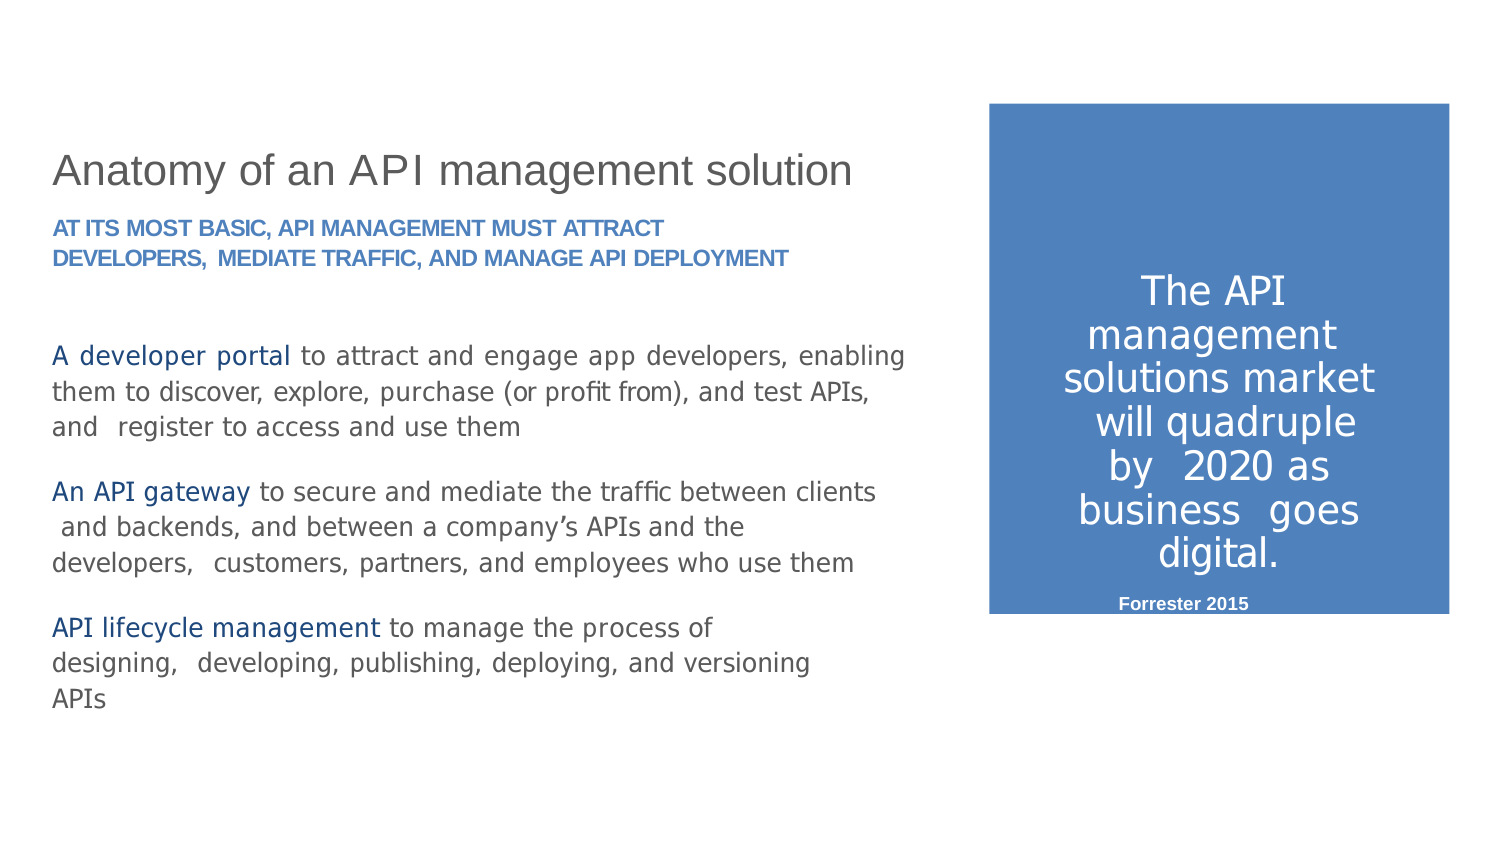

The API  management  solutions market  will quadruple by  2020 as business  goes digital.
Forrester 2015
Anatomy of an API management solution
AT ITS MOST BASIC, API MANAGEMENT MUST ATTRACT DEVELOPERS,  MEDIATE TRAFFIC, AND MANAGE API DEPLOYMENT
A developer portal to attract and engage app developers, enabling  them to discover, explore, purchase (or profit from), and test APIs, and  register to access and use them
An API gateway to secure and mediate the traffic between clients  and backends, and between a company’s APIs and the developers,  customers, partners, and employees who use them
API lifecycle management to manage the process of designing,  developing, publishing, deploying, and versioning APIs